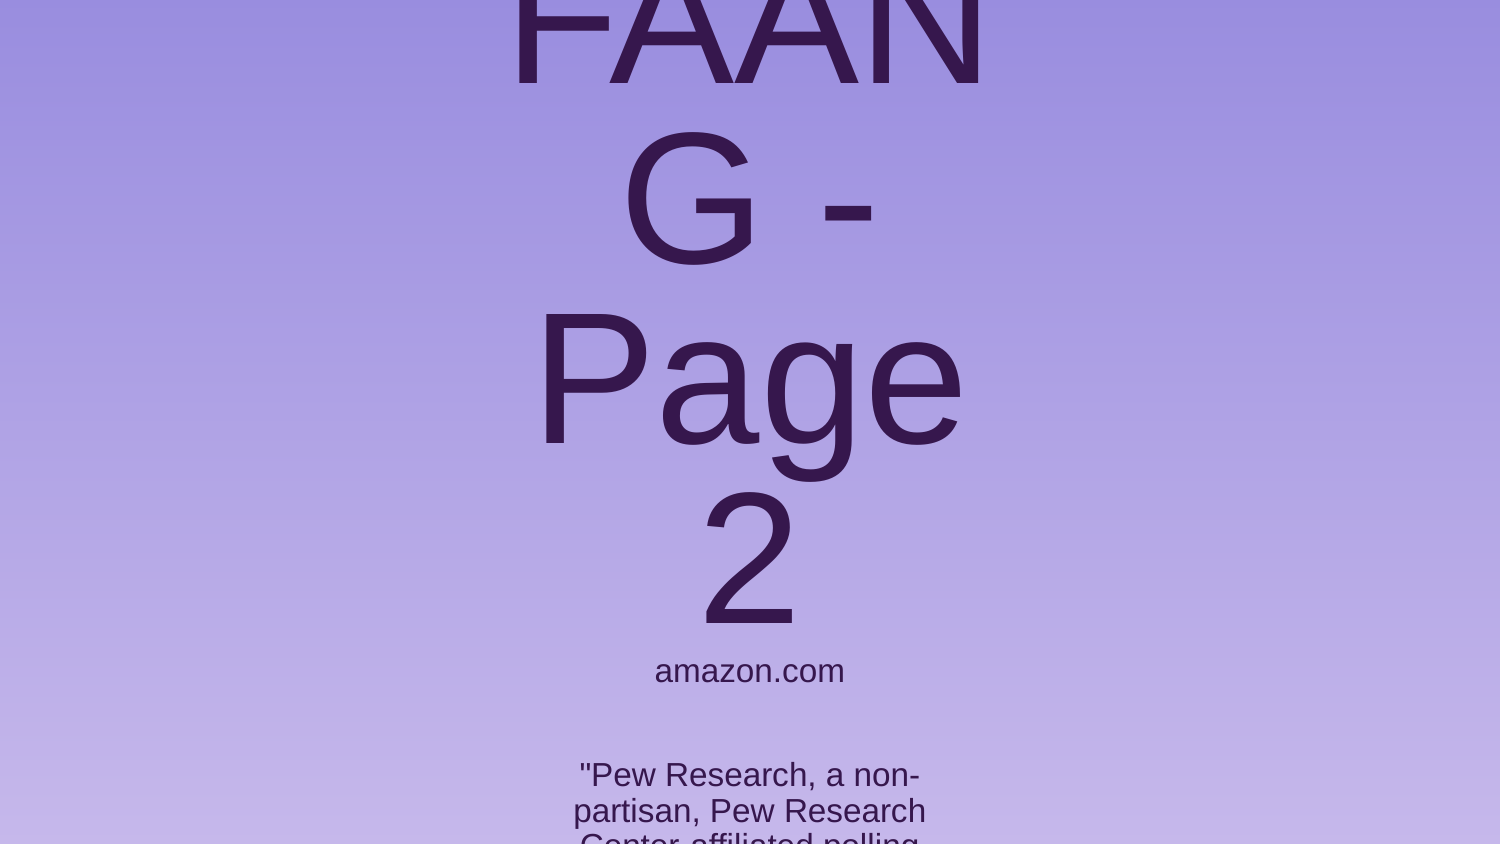

# FAANG - Page 2
amazon.com

"Pew Research, a non-partisan, Pew Research Center-affiliated polling center, conducted our own online investigation on the issues of racial discrimination in America in 2015. This study examined 647 non-Hispanic whites born in 1970 in four states and then included the names of their fathers. At the same time, it found that those born in 1965 were significantly more likely than their parents to be racially separated. Of those, 1,083 were black. All three racial groups were statistically significantly more concentrated than those born in 1965. "Pew Research, a non-partisan, Pew Research Center-affiliated polling center, conducted our own online investigation on the issues of racial discrimination in America in 2015. This study examined 647 non-Hispanic whites born in 1970 in four states and then included the names of their fathers. At the same time, it found that those born in 1965 were significantly more concentrated than those born in 1965. "Pew Research, a non-